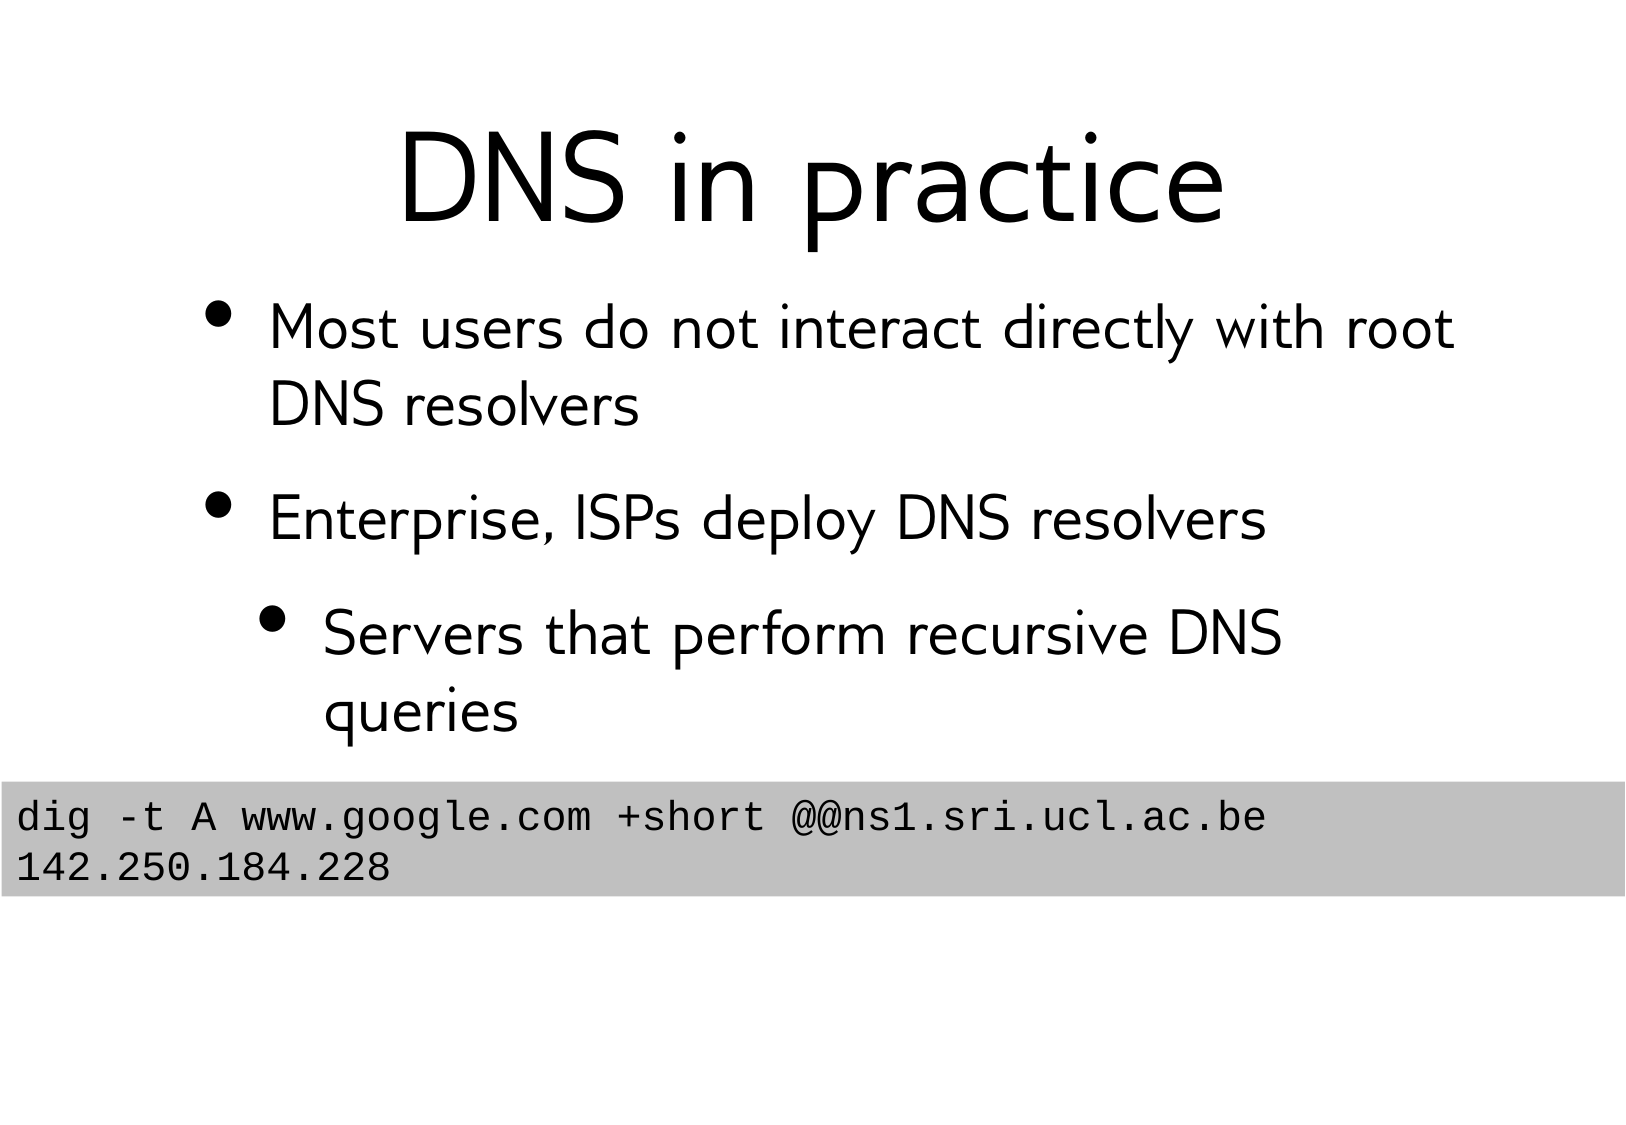

# DNS in practice
Most users do not interact directly with root DNS resolvers
Enterprise, ISPs deploy DNS resolvers
Servers that perform recursive DNS queries
dig -t A www.google.com +short @@ns1.sri.ucl.ac.be
142.250.184.228